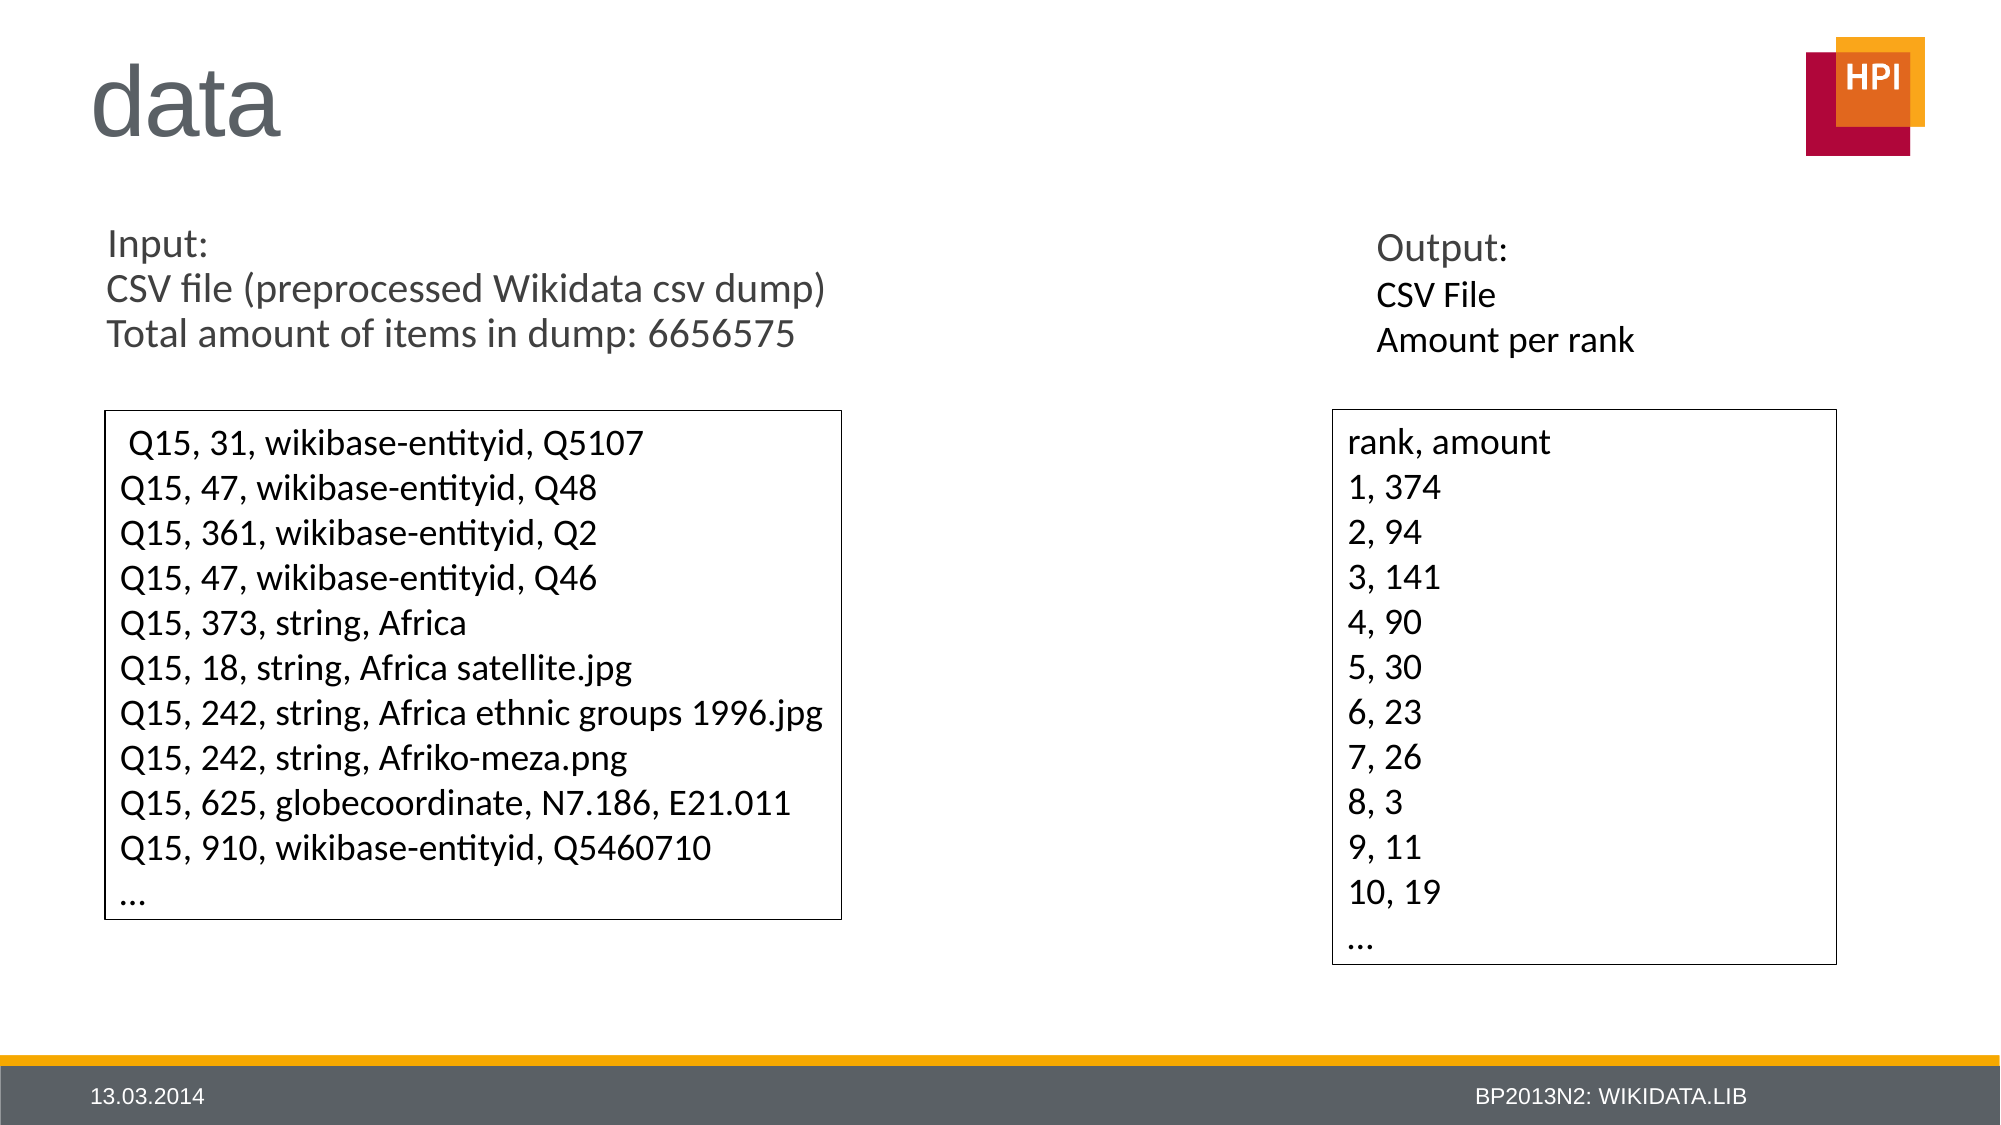

# data
Output:
CSV File
Amount per rank
Input:
CSV file (preprocessed Wikidata csv dump)
Total amount of items in dump: 6656575

rank, amount
1, 374
2, 94
3, 141
4, 90
5, 30
6, 23
7, 26
8, 3
9, 11
10, 19
…
 Q15, 31, wikibase-entityid, Q5107
Q15, 47, wikibase-entityid, Q48
Q15, 361, wikibase-entityid, Q2
Q15, 47, wikibase-entityid, Q46
Q15, 373, string, Africa
Q15, 18, string, Africa satellite.jpg
Q15, 242, string, Africa ethnic groups 1996.jpg
Q15, 242, string, Afriko-meza.png
Q15, 625, globecoordinate, N7.186, E21.011
Q15, 910, wikibase-entityid, Q5460710
…
13.03.2014
BP2013N2: WIKIDATA.LIB